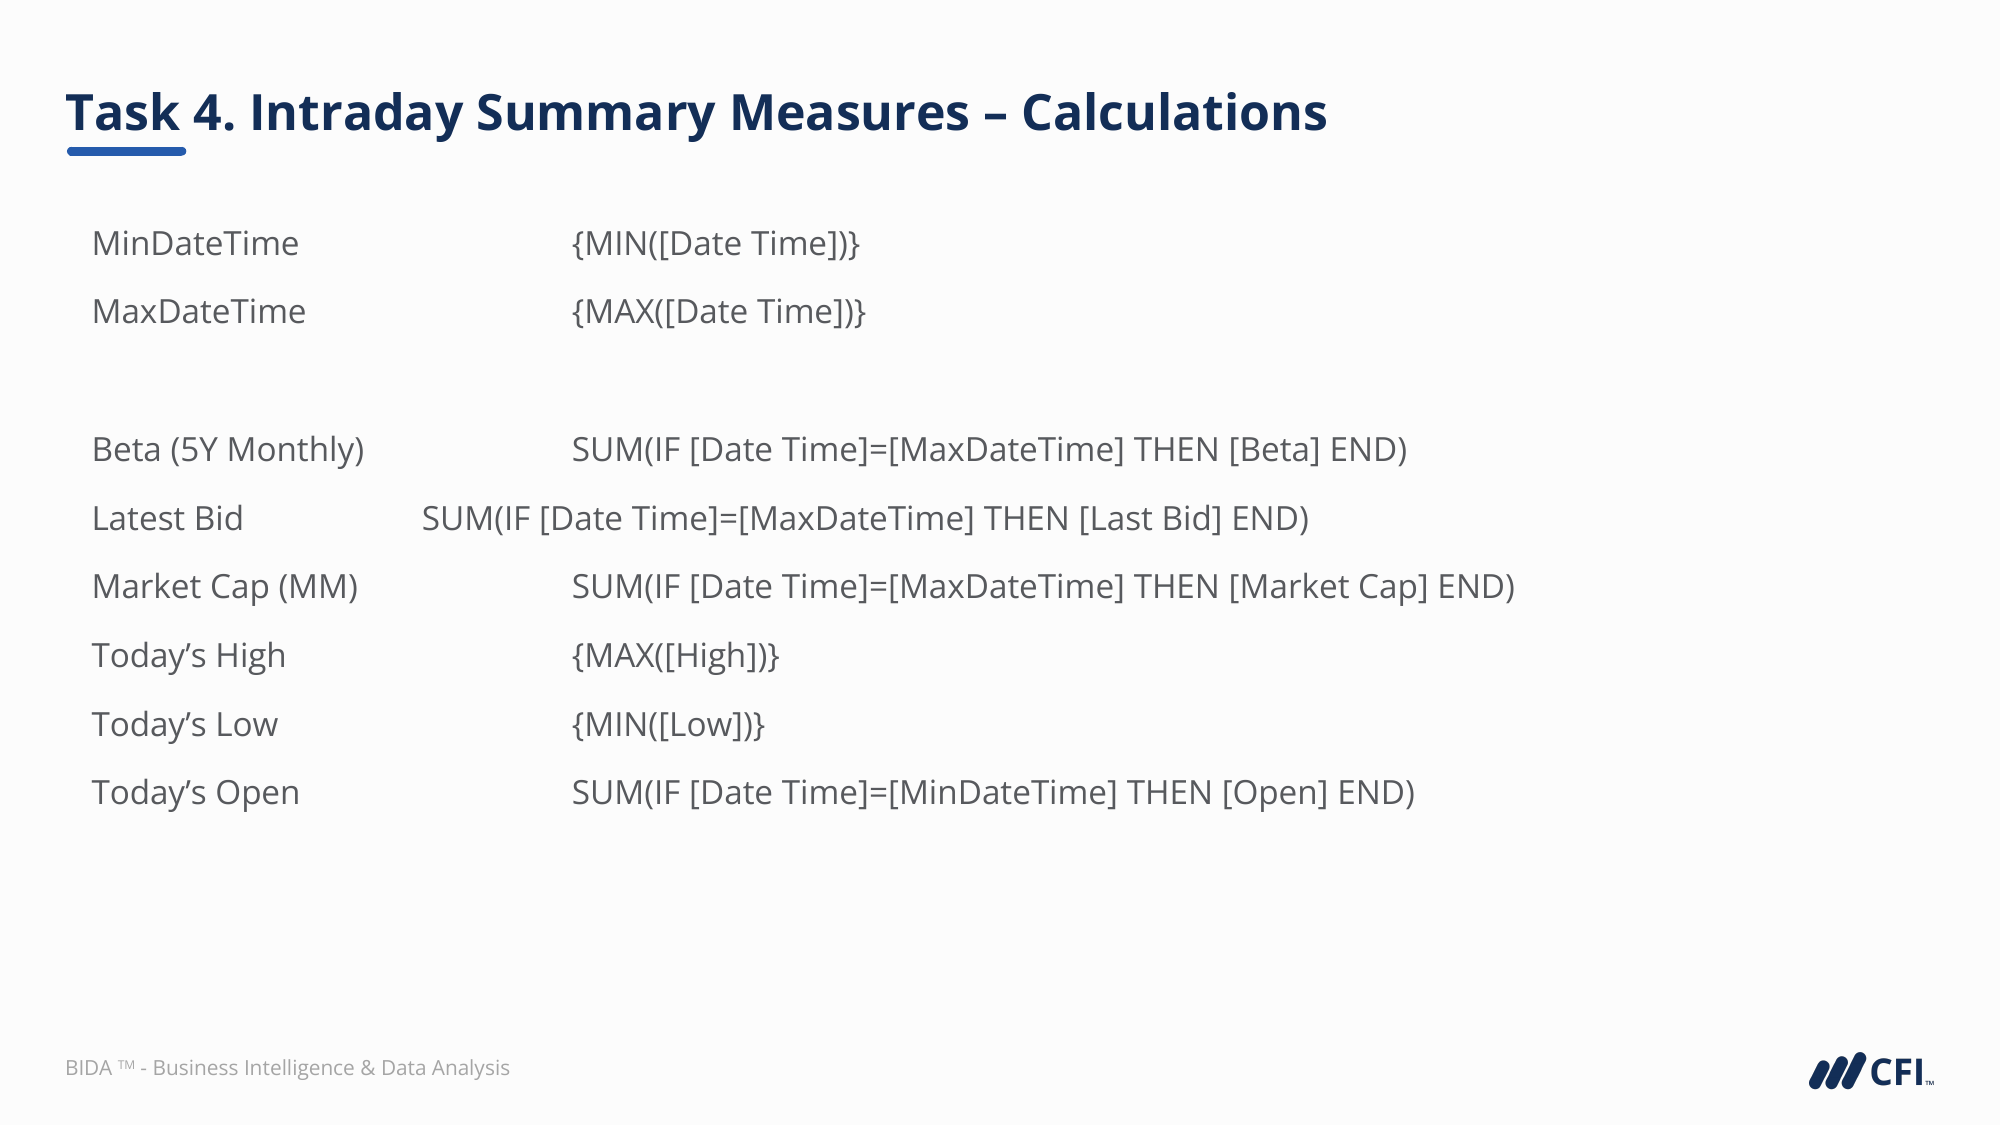

# Task 4. Intraday Summary Measures – Calculations
MinDateTime		{MIN([Date Time])}
MaxDateTime		{MAX([Date Time])}

Beta (5Y Monthly)		SUM(IF [Date Time]=[MaxDateTime] THEN [Beta] END)
Latest Bid		SUM(IF [Date Time]=[MaxDateTime] THEN [Last Bid] END)
Market Cap (MM)		SUM(IF [Date Time]=[MaxDateTime] THEN [Market Cap] END)
Today’s High		{MAX([High])}
Today’s Low		{MIN([Low])}
Today’s Open		SUM(IF [Date Time]=[MinDateTime] THEN [Open] END)